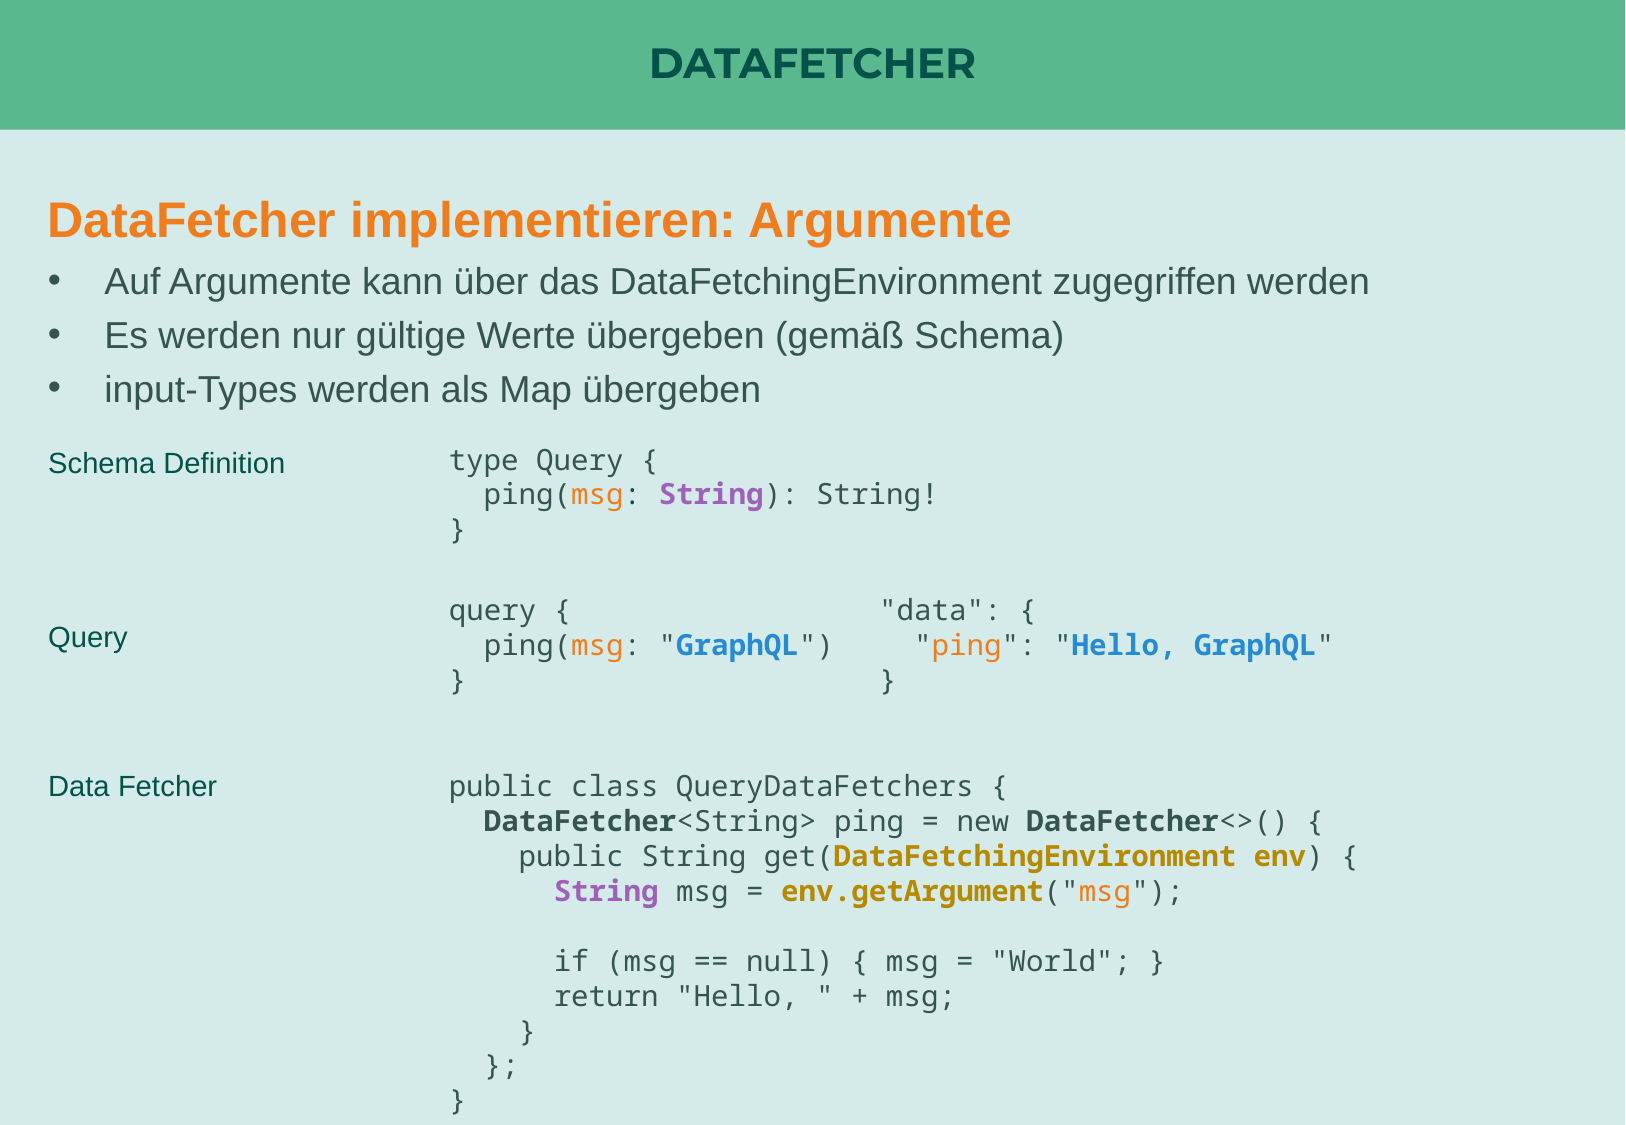

# DataFetcher
DataFetcher implementieren: Argumente
Auf Argumente kann über das DataFetchingEnvironment zugegriffen werden
Es werden nur gültige Werte übergeben (gemäß Schema)
input-Types werden als Map übergeben
type Query {
  ping(msg: String): String!
}
Schema Definition
query {
  ping(msg: "GraphQL")
}
"data": {
  "ping": "Hello, GraphQL"
}
Query
Data Fetcher
public class QueryDataFetchers {
  DataFetcher<String> ping = new DataFetcher<>() {
    public String get(DataFetchingEnvironment env) {
      String msg = env.getArgument("msg");

      if (msg == null) { msg = "World"; }
      return "Hello, " + msg;
    }
  };
}